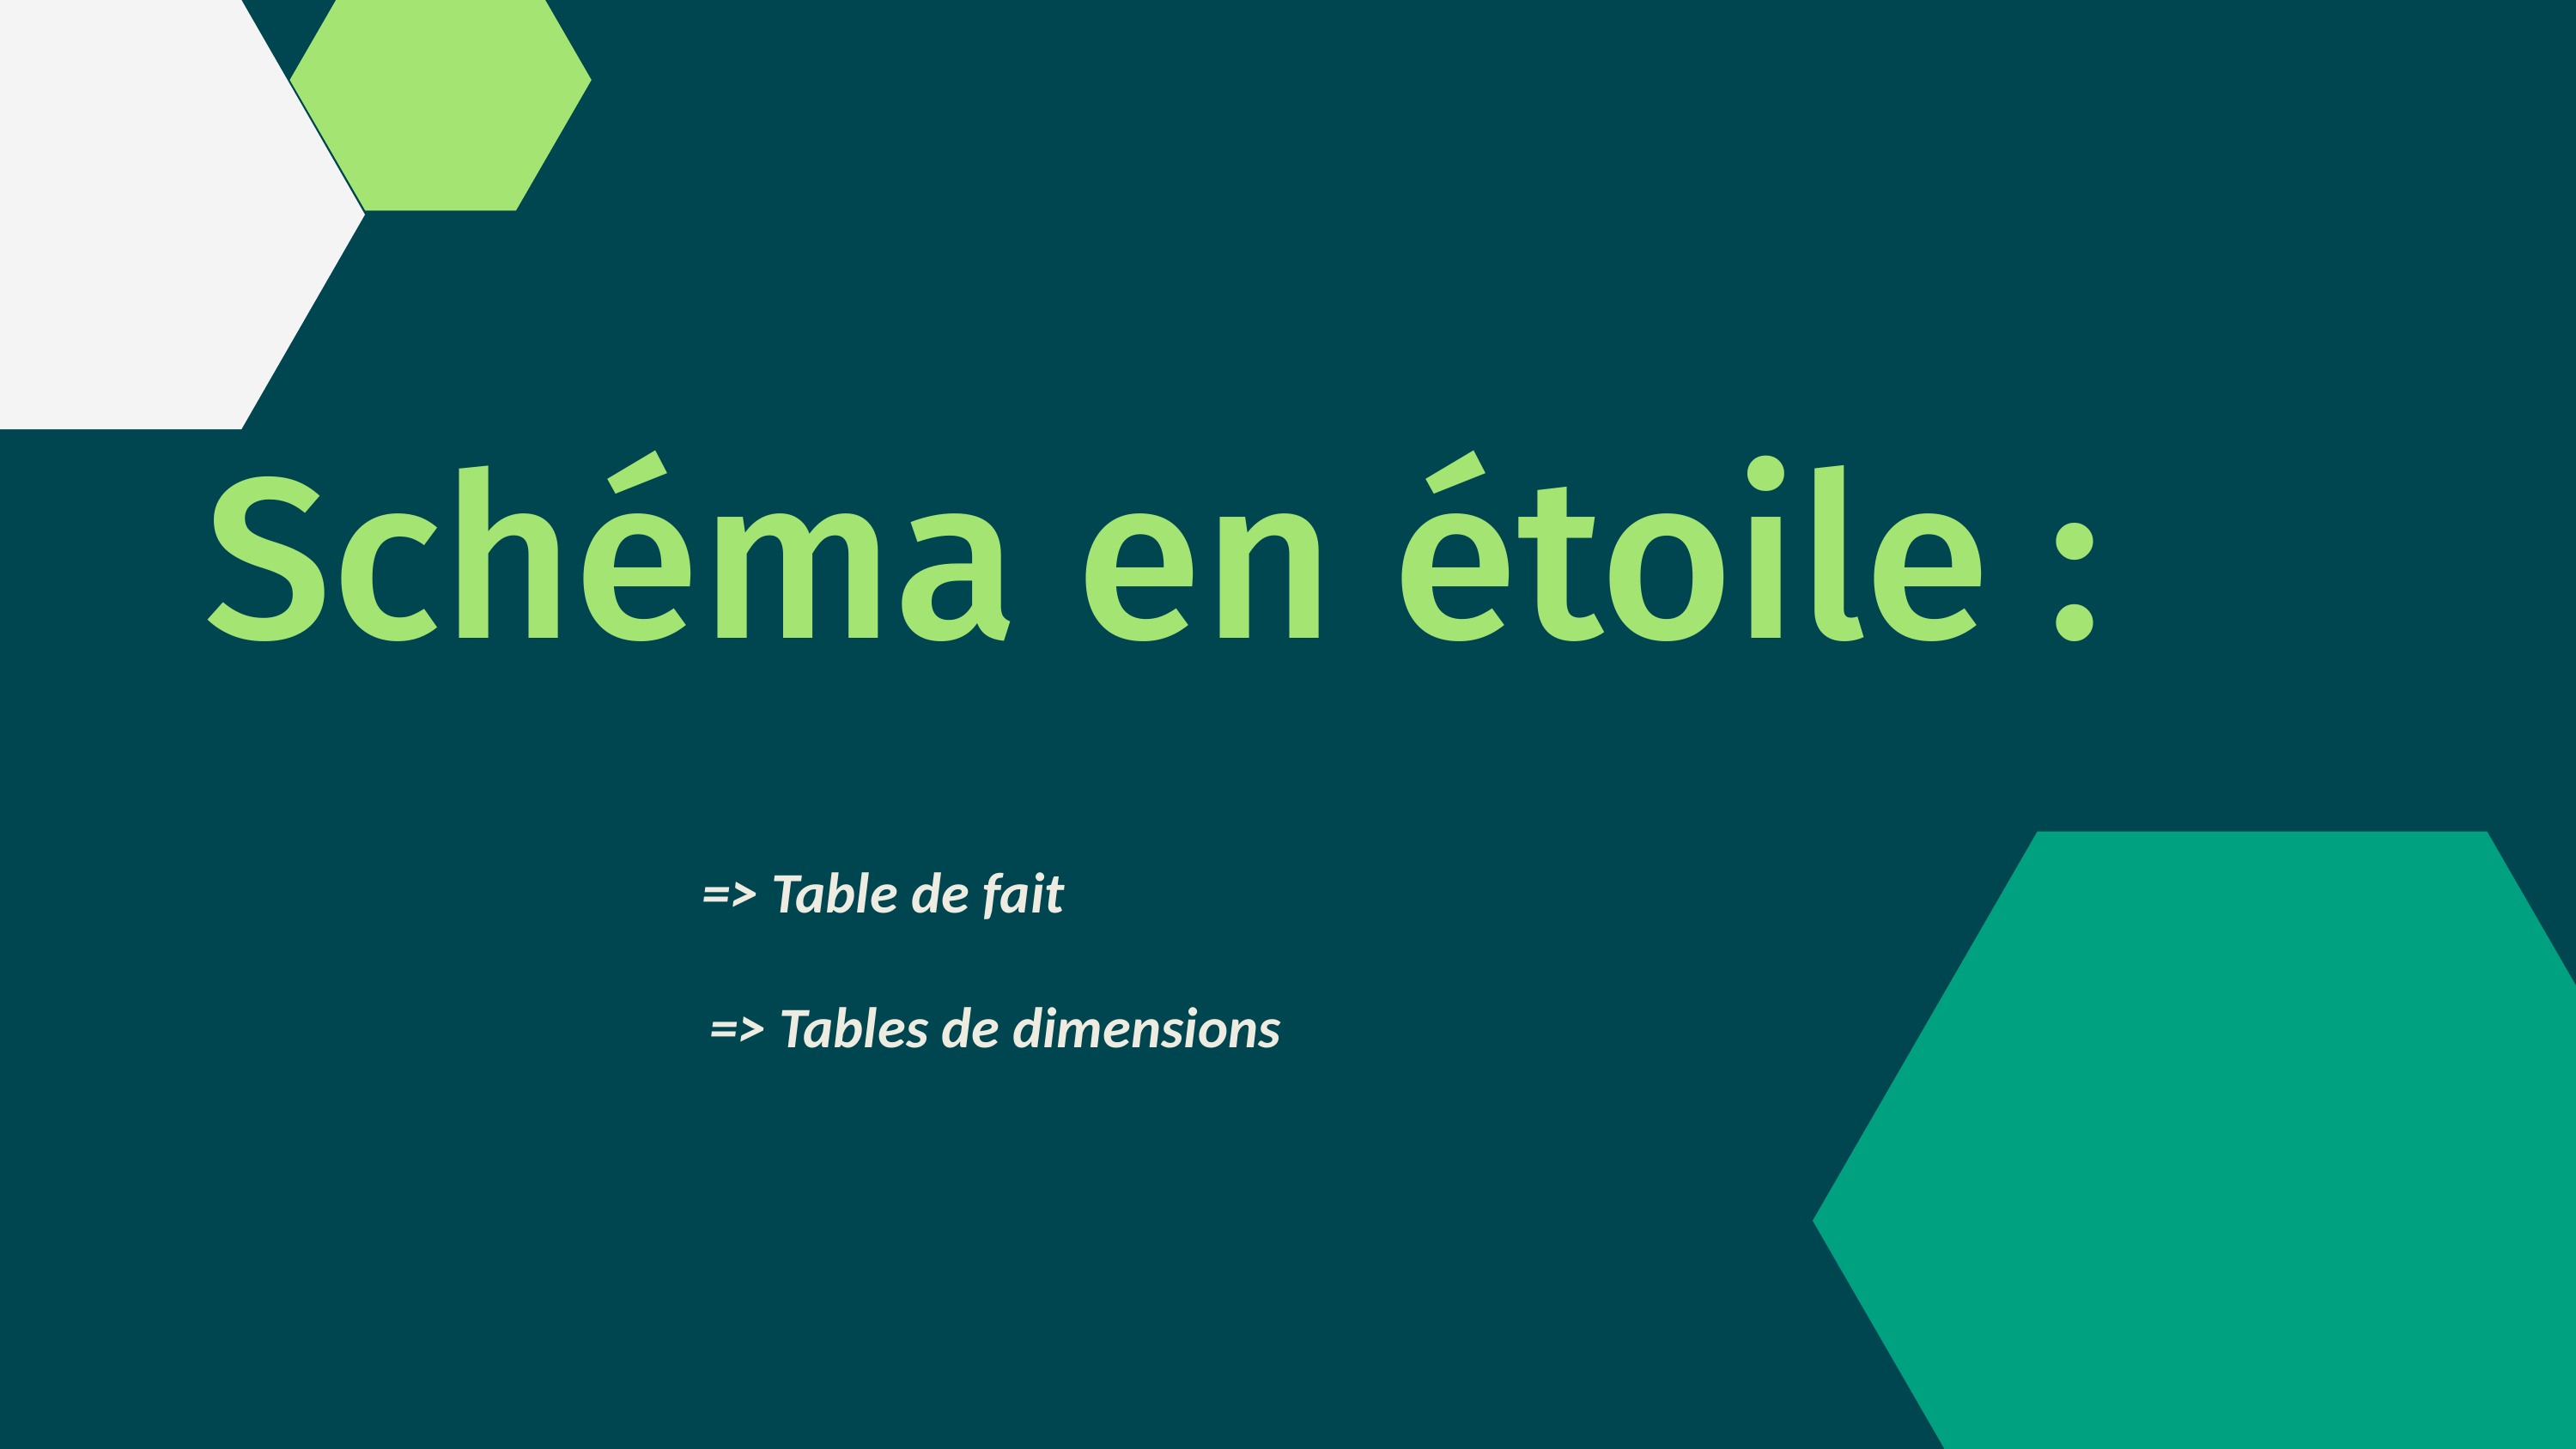

Schéma en étoile :

=> Table de fait
=> Tables de dimensions